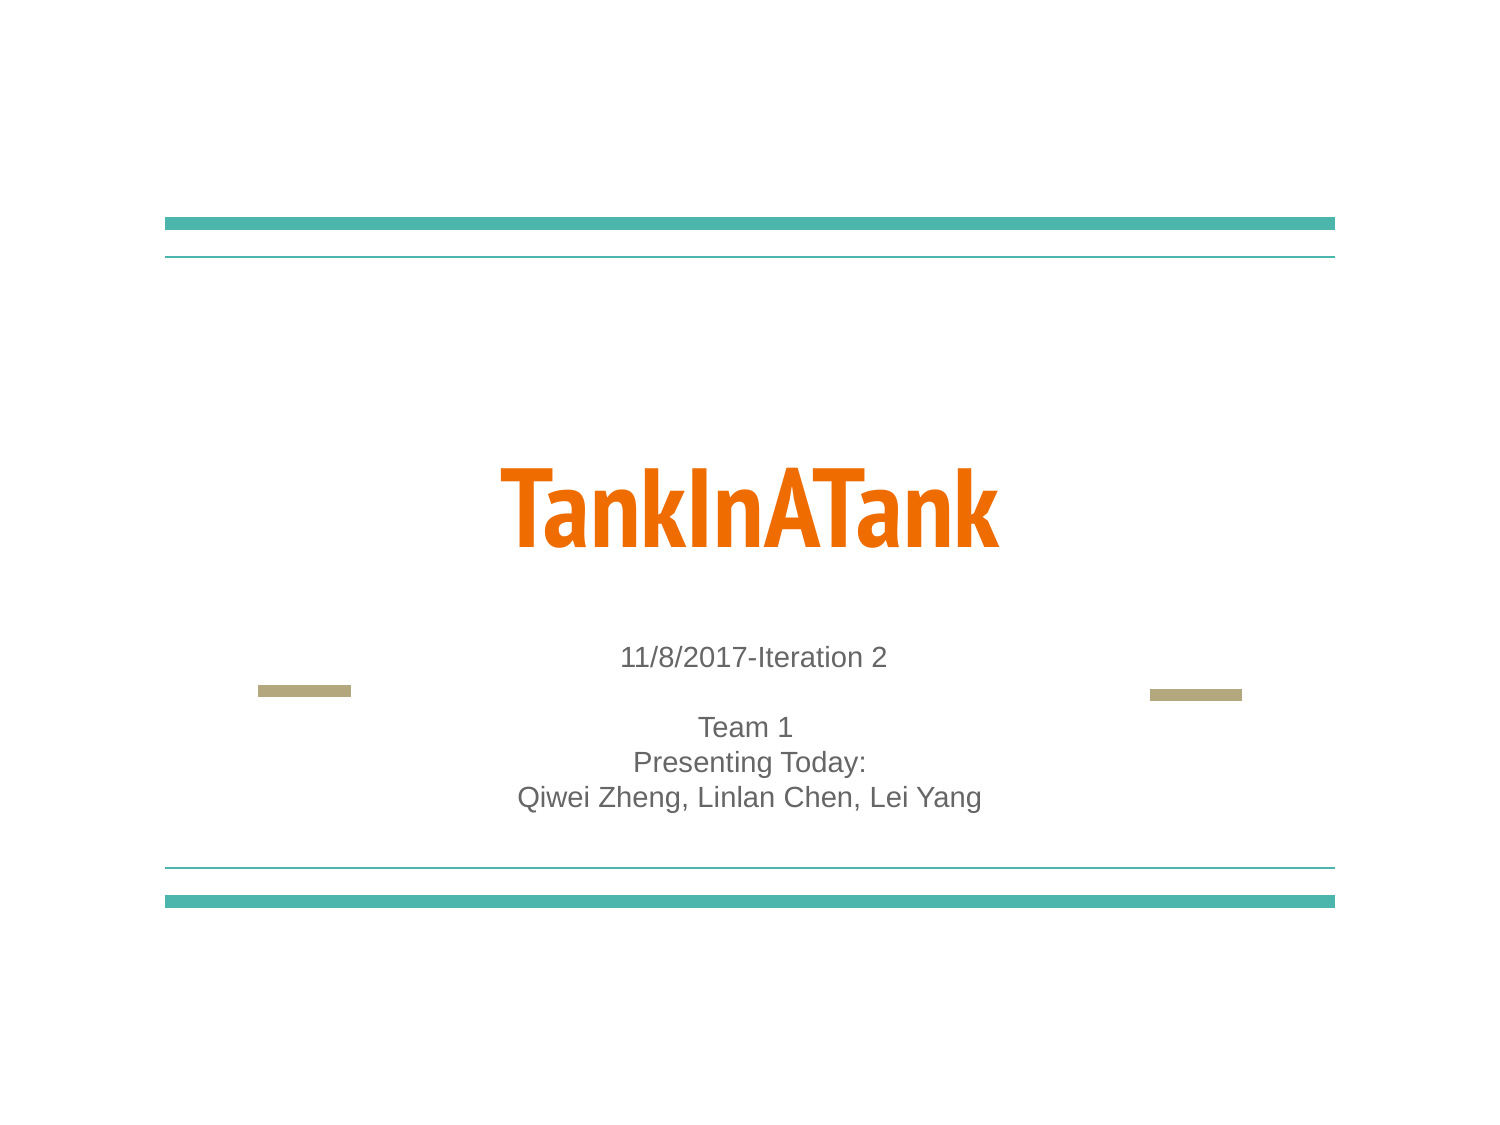

# TankInATank
 11/8/2017-Iteration 2

Team 1
Presenting Today:
Qiwei Zheng, Linlan Chen, Lei Yang